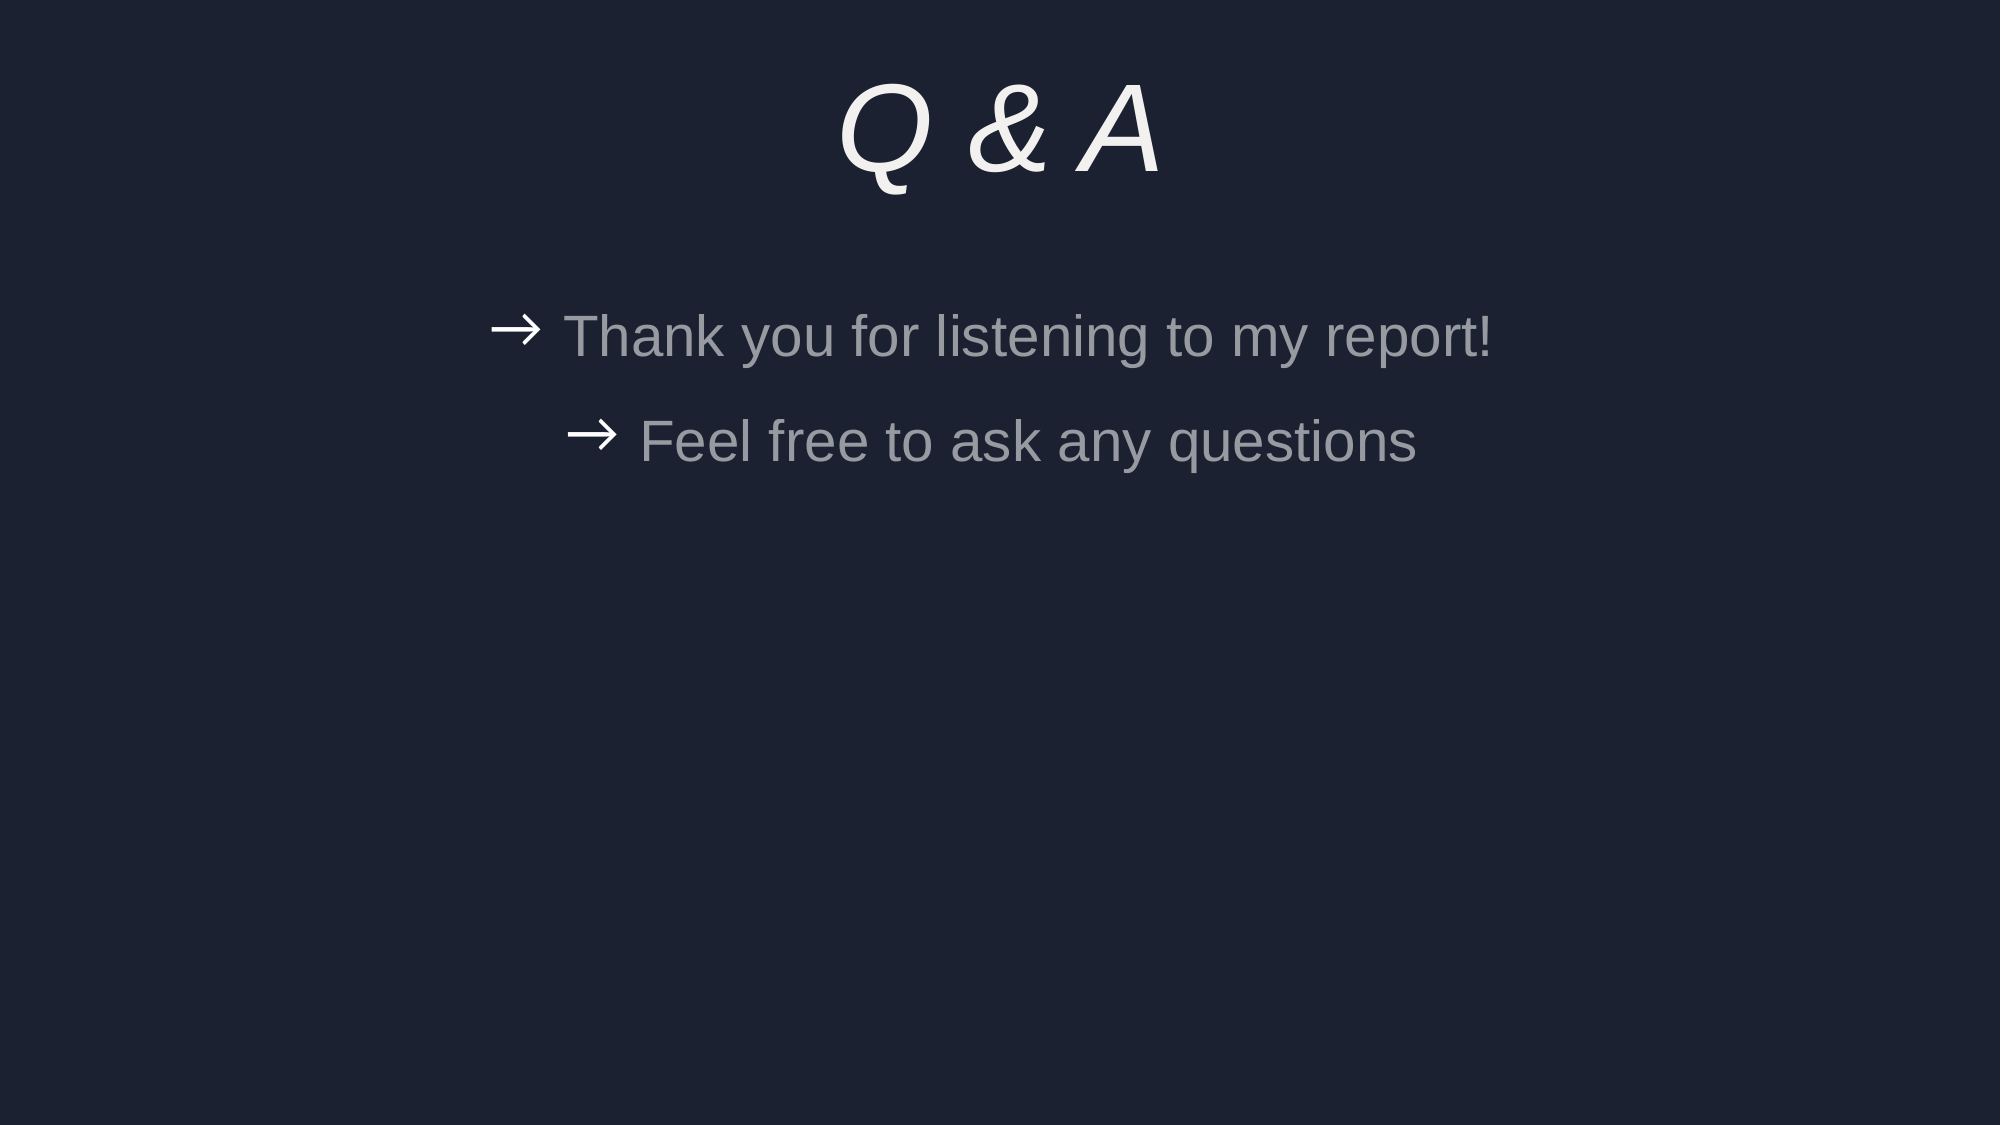

# Q & A
Thank you for listening to my report!
Feel free to ask any questions